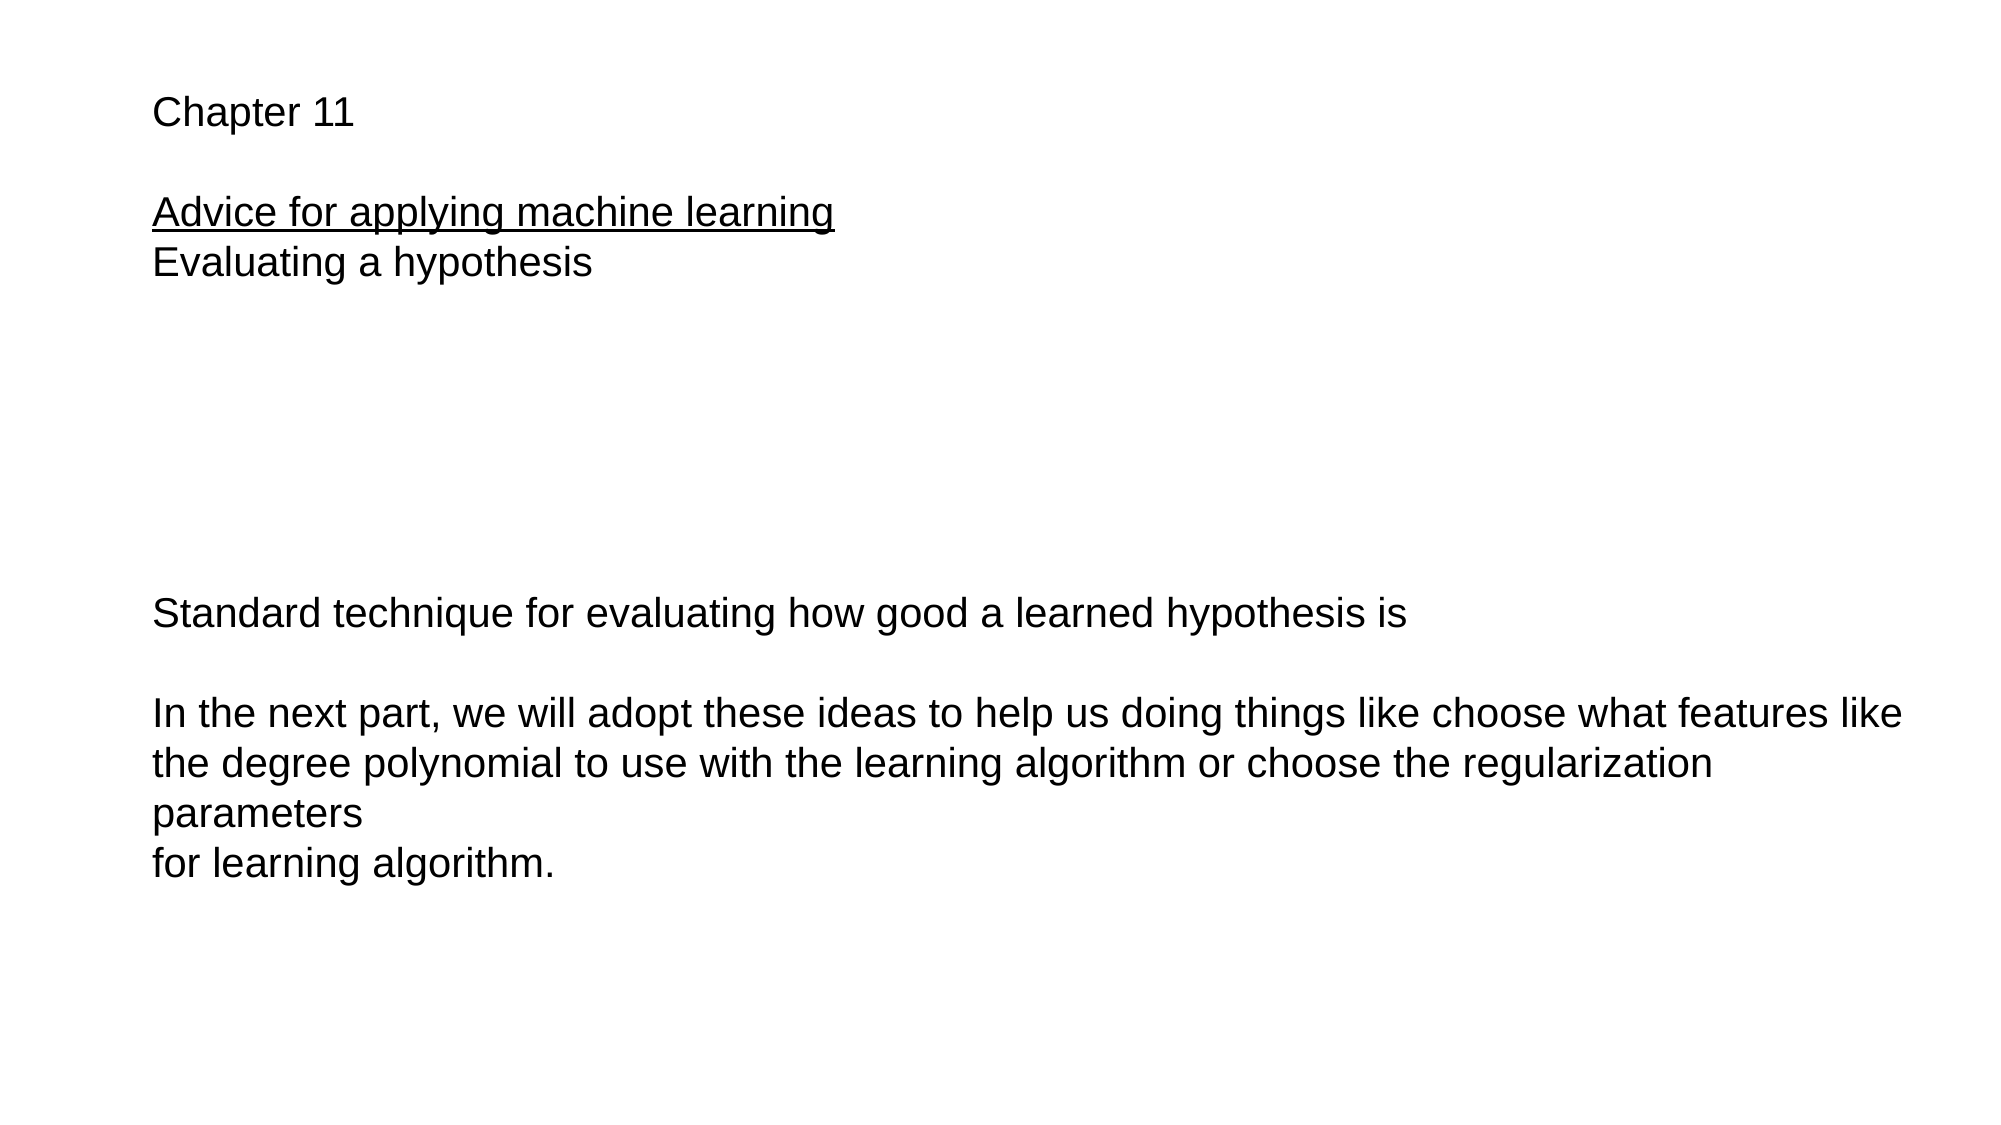

Chapter 11

Advice for applying machine learning
Evaluating a hypothesis

Standard technique for evaluating how good a learned hypothesis is

In the next part, we will adopt these ideas to help us doing things like choose what features like the degree polynomial to use with the learning algorithm or choose the regularization parameters
for learning algorithm.